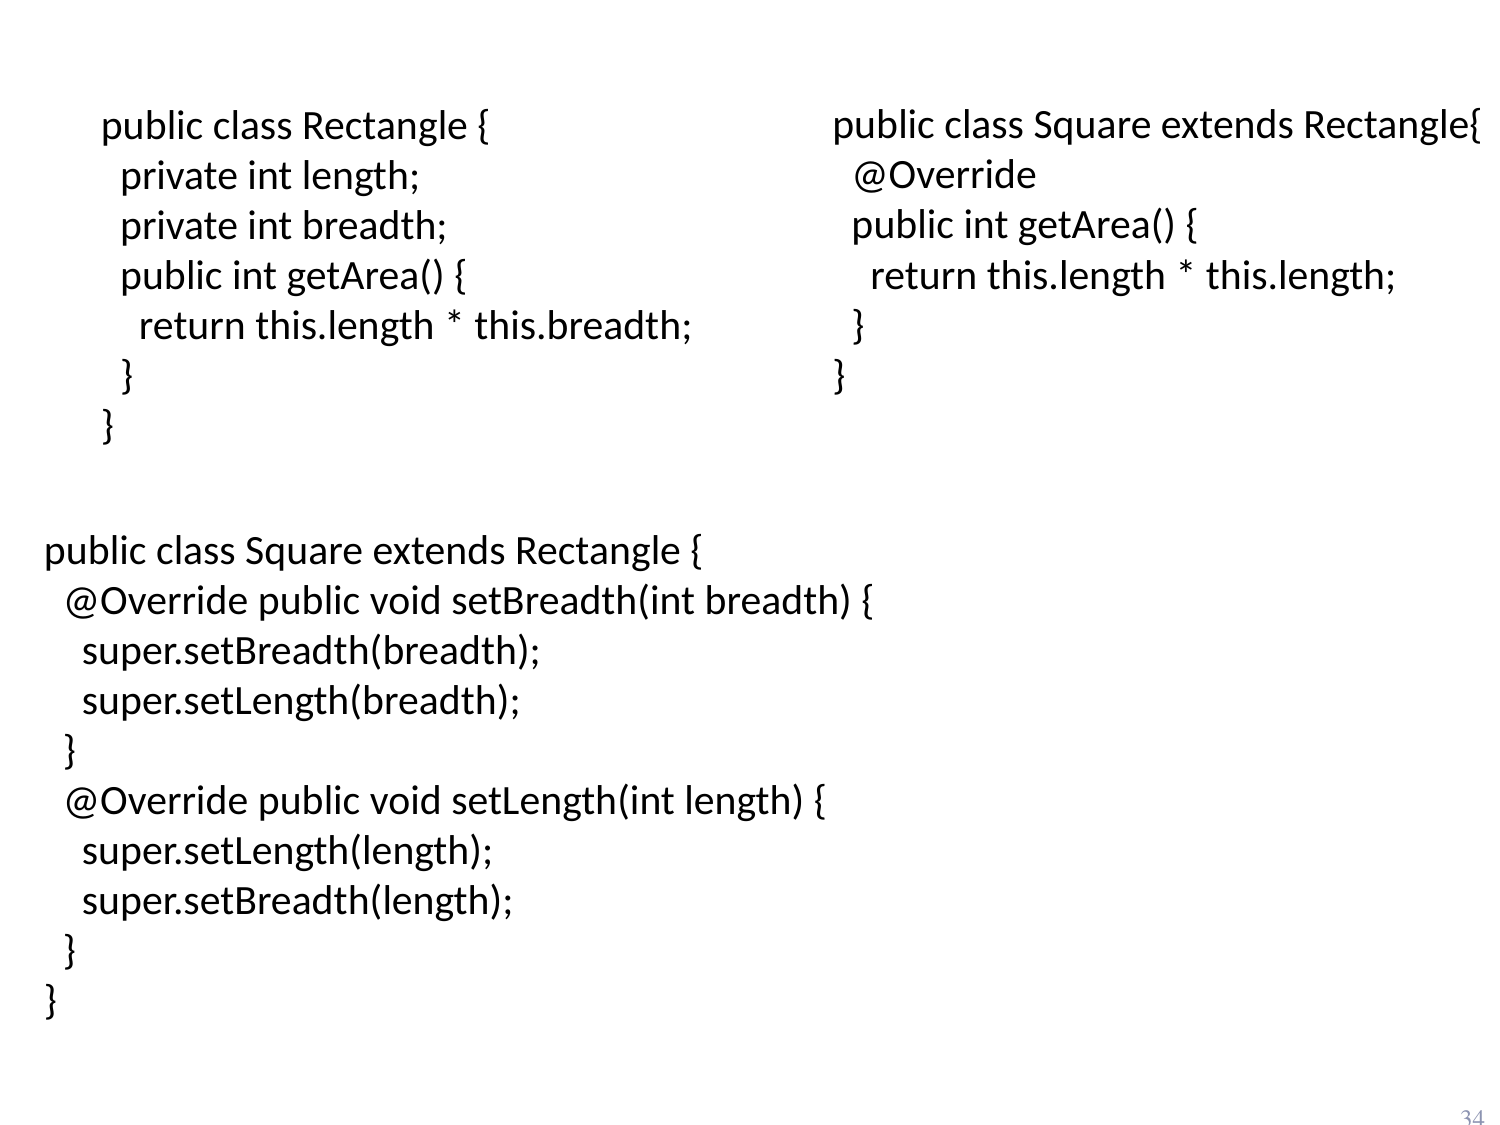

public class Rectangle {
  private int length;
  private int breadth;
  public int getArea() {
    return this.length * this.breadth;
  }
}
public class Square extends Rectangle{
  @Override
  public int getArea() {
    return this.length * this.length;
  }
}
public class Square extends Rectangle {
  @Override public void setBreadth(int breadth) {
    super.setBreadth(breadth);
    super.setLength(breadth);
  }
  @Override public void setLength(int length) {
    super.setLength(length);
    super.setBreadth(length);
  }
}
34